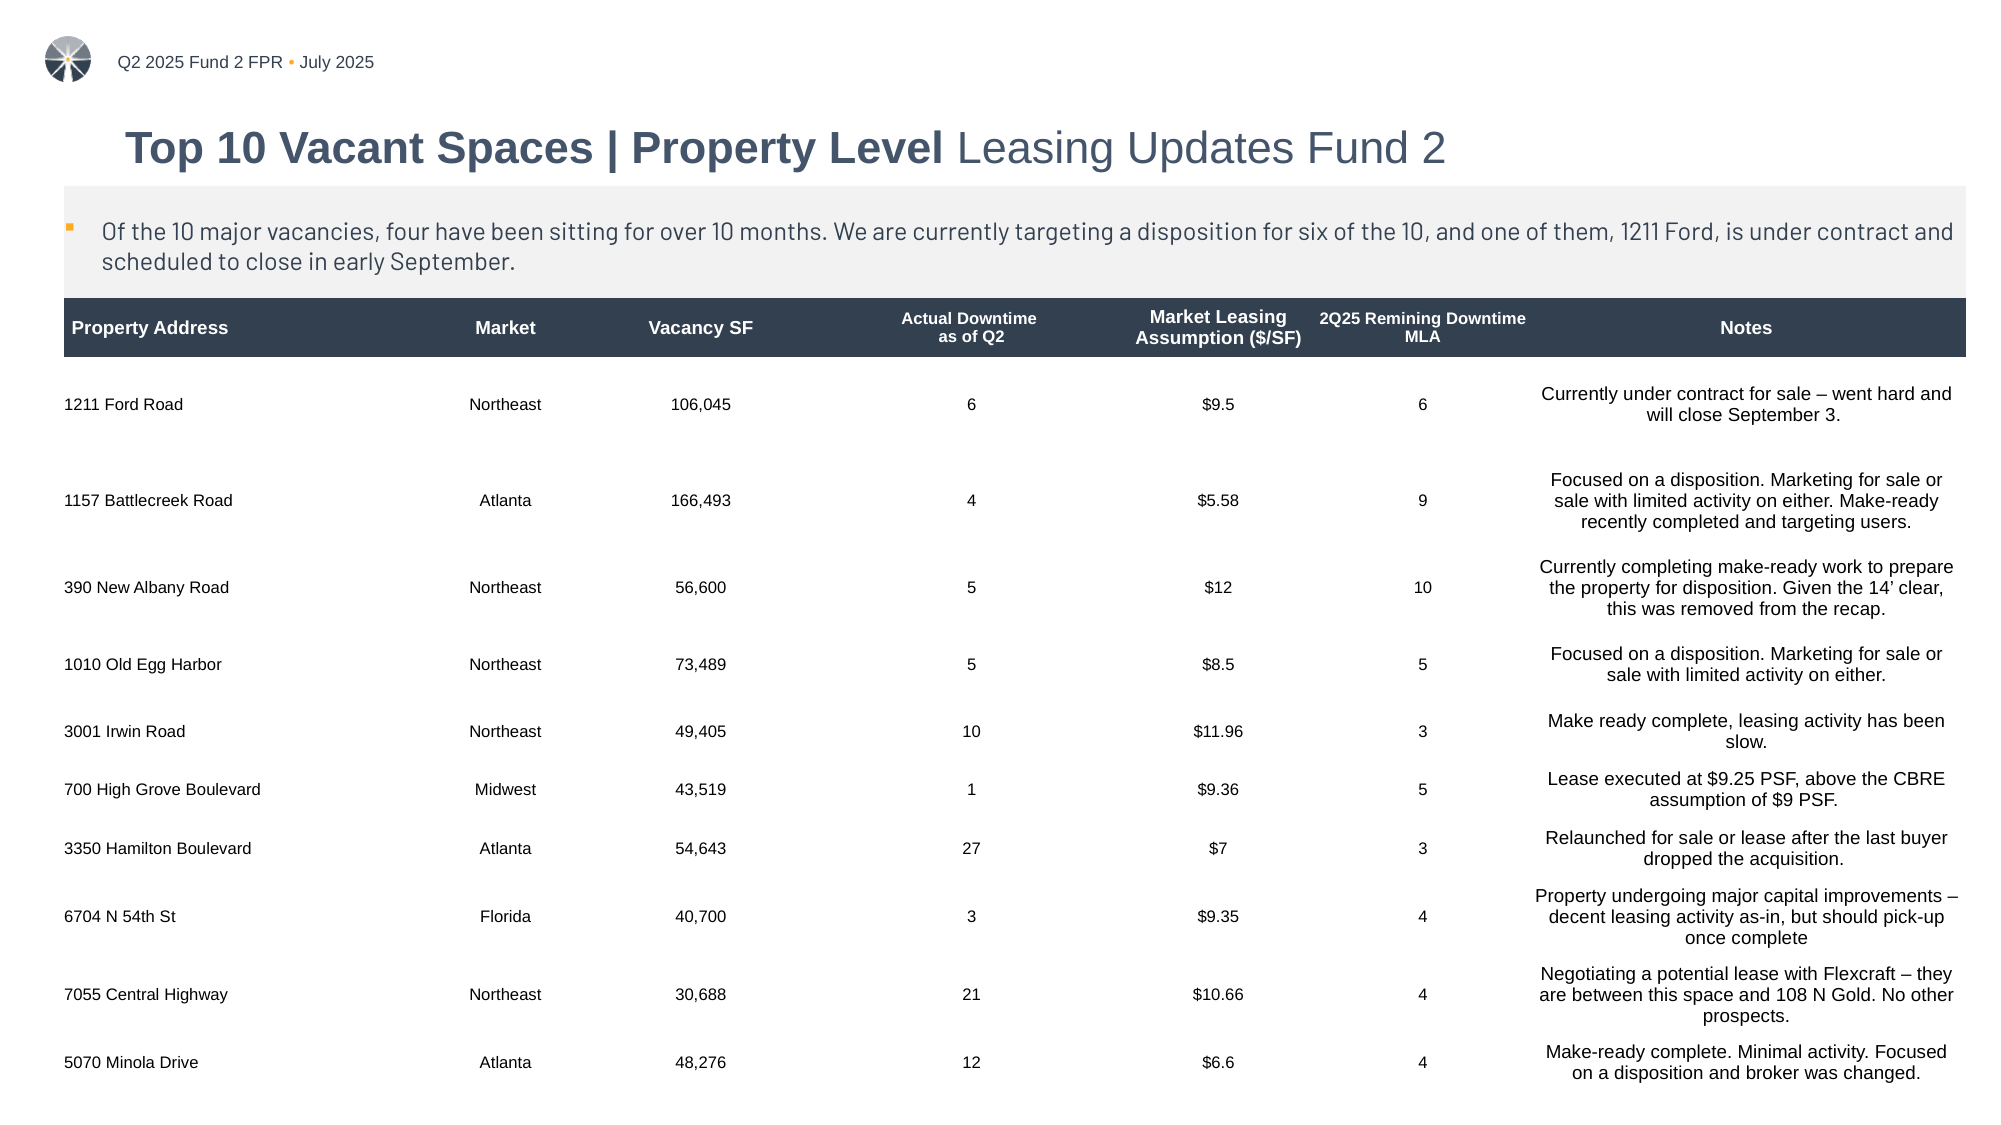

# Top 10 Vacant Spaces | Property Level Leasing Updates Fund 2

Of the 10 major vacancies, four have been sitting for over 10 months. We are currently targeting a disposition for six of the 10, and one of them, 1211 Ford, is under contract and scheduled to close in early September.
| Property Address | Market | Vacancy SF | Actual Downtime as of Q2 | Market Leasing Assumption ($/SF) | 2Q25 Remining Downtime MLA | Notes |
| --- | --- | --- | --- | --- | --- | --- |
| 1211 Ford Road | Northeast | 106,045 | 6 | $9.5 | 6 | Currently under contract for sale – went hard and will close September 3. |
| 1157 Battlecreek Road | Atlanta | 166,493 | 4 | $5.58 | 9 | Focused on a disposition. Marketing for sale or sale with limited activity on either. Make-ready recently completed and targeting users. |
| 390 New Albany Road | Northeast | 56,600 | 5 | $12 | 10 | Currently completing make-ready work to prepare the property for disposition. Given the 14’ clear, this was removed from the recap. |
| 1010 Old Egg Harbor | Northeast | 73,489 | 5 | $8.5 | 5 | Focused on a disposition. Marketing for sale or sale with limited activity on either. |
| 3001 Irwin Road | Northeast | 49,405 | 10 | $11.96 | 3 | Make ready complete, leasing activity has been slow. |
| 700 High Grove Boulevard | Midwest | 43,519 | 1 | $9.36 | 5 | Lease executed at $9.25 PSF, above the CBRE assumption of $9 PSF. |
| 3350 Hamilton Boulevard | Atlanta | 54,643 | 27 | $7 | 3 | Relaunched for sale or lease after the last buyer dropped the acquisition. |
| 6704 N 54th St | Florida | 40,700 | 3 | $9.35 | 4 | Property undergoing major capital improvements – decent leasing activity as-in, but should pick-up once complete |
| 7055 Central Highway | Northeast | 30,688 | 21 | $10.66 | 4 | Negotiating a potential lease with Flexcraft – they are between this space and 108 N Gold. No other prospects. |
| 5070 Minola Drive | Atlanta | 48,276 | 12 | $6.6 | 4 | Make-ready complete. Minimal activity. Focused on a disposition and broker was changed. |